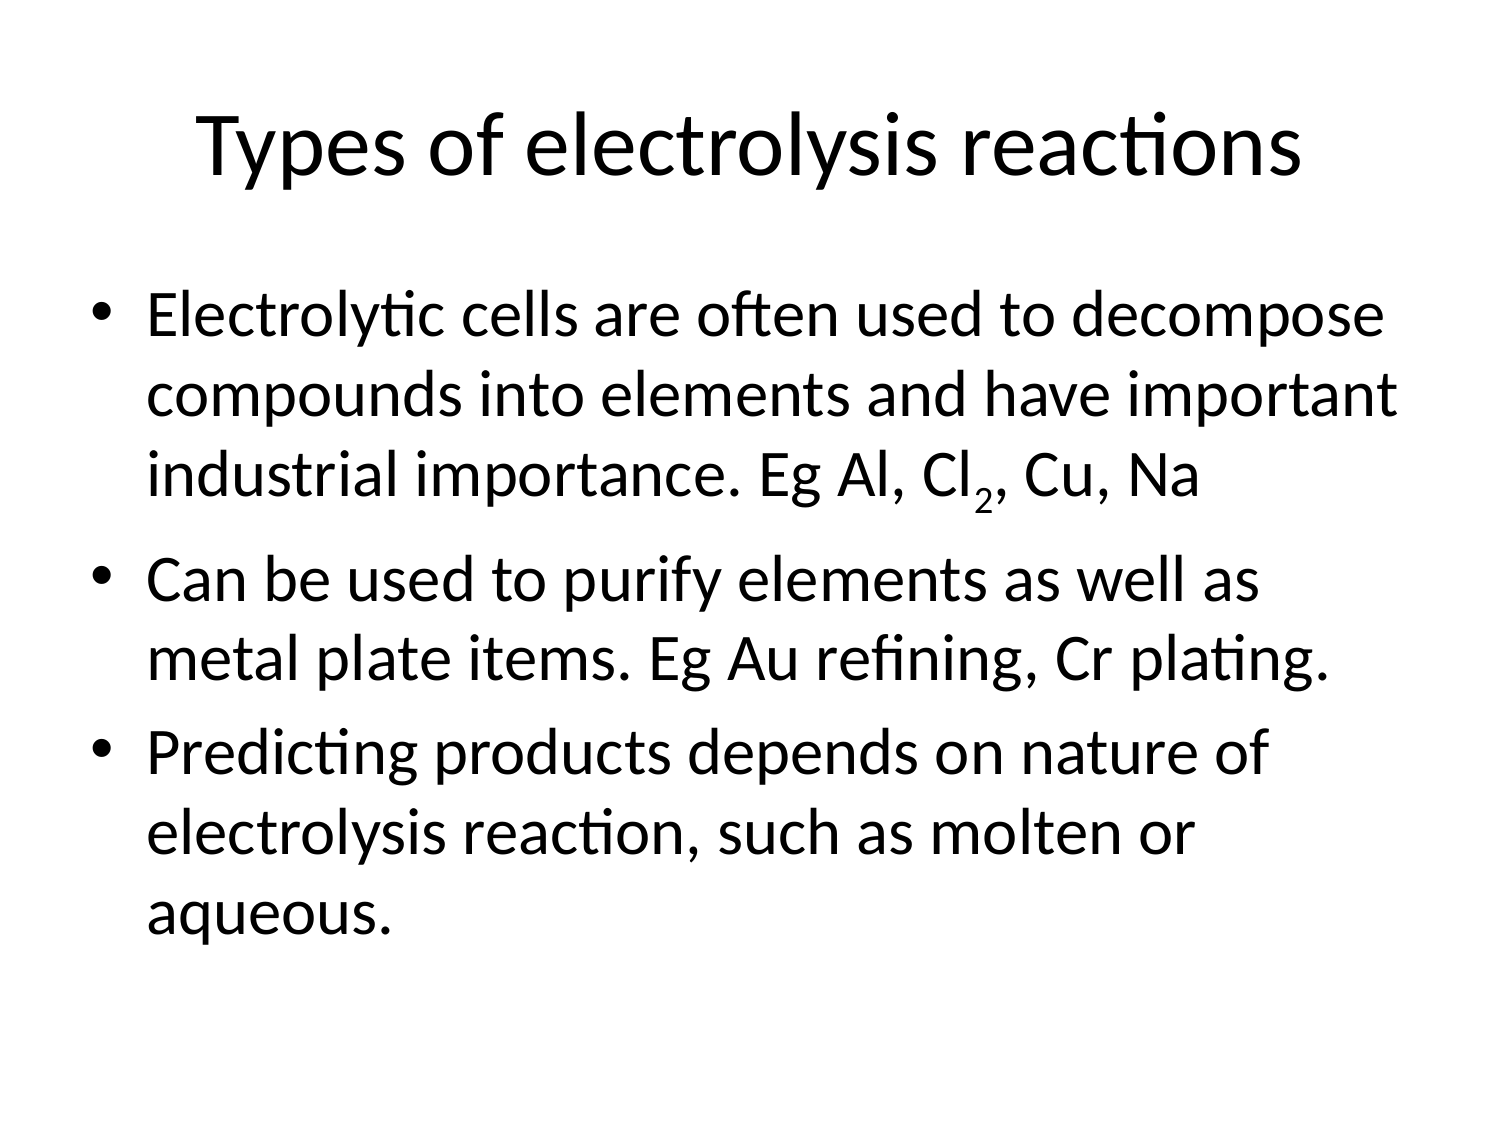

# Types of electrolysis reactions
Electrolytic cells are often used to decompose compounds into elements and have important industrial importance. Eg Al, Cl2, Cu, Na
Can be used to purify elements as well as metal plate items. Eg Au refining, Cr plating.
Predicting products depends on nature of electrolysis reaction, such as molten or aqueous.